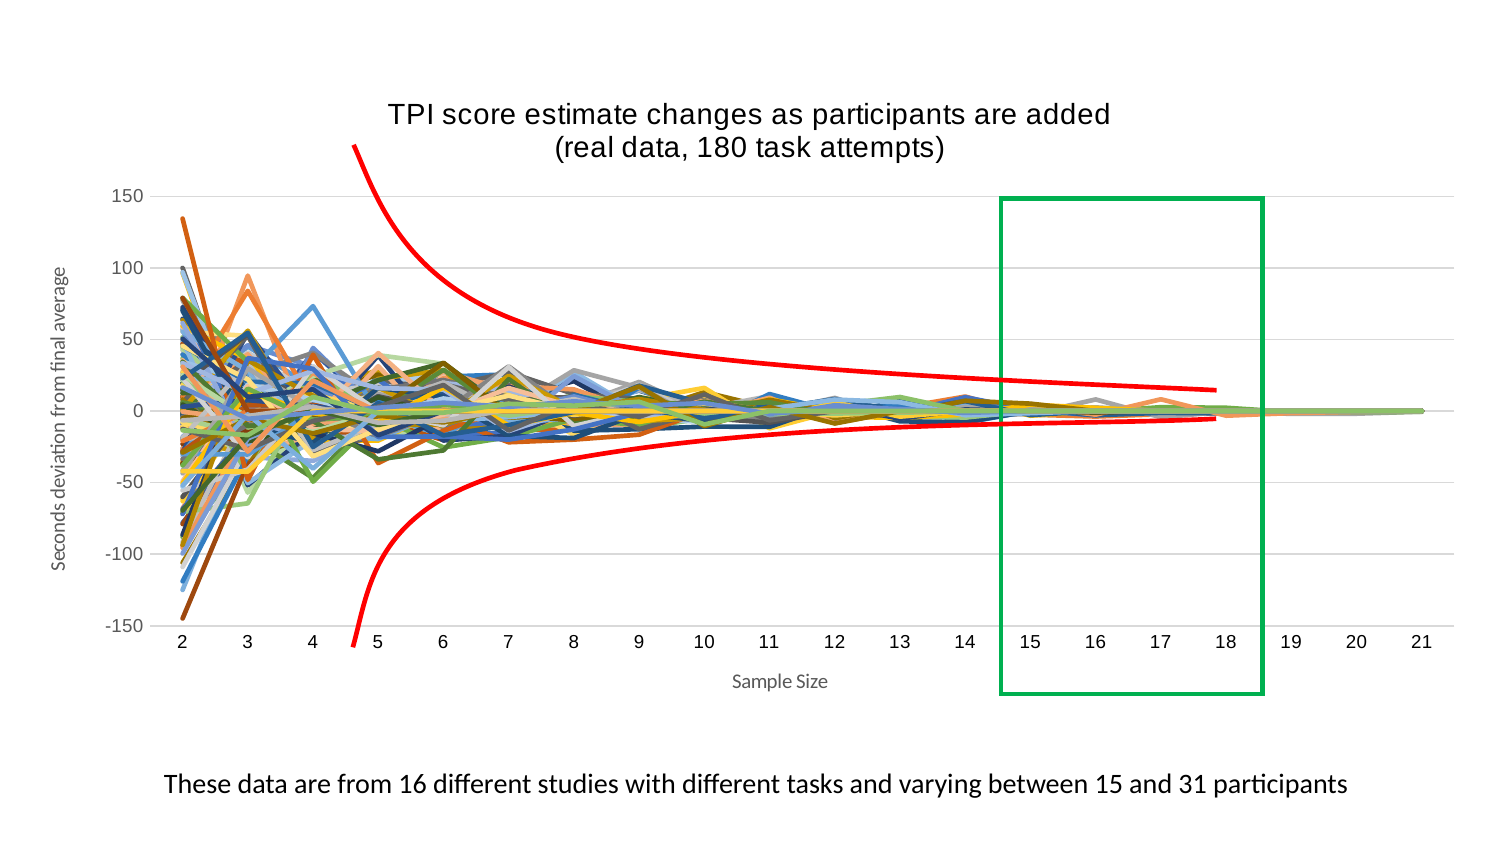

### Chart: TPI score estimate changes as participants are added (real data, 180 task attempts)

| Category | a1 | a2 | a3 | a4 | a5 | a6 | a7 | a8 | a9 | a10 | a11 | a12 | a13 | a14 | a15 | a16 | a17 | a18 | a19 | a20 | a21 | a22 | a23 | a24 | a25 | a26 | a27 | a28 | a29 | a30 | a31 | a32 | a33 | a34 | a35 | a36 | a37 | a38 | a39 | a40 | a41 | a42 | a43 | a44 | a45 | a46 | a47 | a48 | a49 | a50 | a51 | a52 | a53 | a54 | a55 | a56 | a57 | a58 | a59 | a60 | a61 | a62 | a63 | a64 | a65 | a66 | a67 | a68 | a69 | a70 | a71 | a72 | a73 | a74 | a75 | a76 | a77 | a78 | a79 | a80 | a81 | a82 | a83 | a84 | a85 | a86 | a87 | a88 | a89 | a90 | a91 | a92 | a93 | a94 | a95 | a96 | a97 | a98 | a99 | a100 | a101 | a102 | a103 | a104 | a105 | a106 | a107 | a108 | a109 | a110 | a111 | a112 | a113 | a114 | a115 | a116 | a117 | a118 | a119 | a120 | a121 | a122 | a123 | a124 | a125 | a126 | a127 | a128 | a129 | a130 | a131 | a132 | a133 | a134 | a135 | a136 | a137 | a138 | a139 | a140 | a141 | a142 | a143 | a144 | a145 | a146 | a147 | a148 | a149 | a150 | a151 | a152 | a153 | a154 | a155 | a156 | a157 | a158 | a159 | a160 | a161 | a162 | a163 | a164 | a165 | a166 | a167 | a168 | a169 | a170 | a171 | a172 | a173 | a174 | a175 | a176 | a177 | a178 | a179 | a180 |
|---|---|---|---|---|---|---|---|---|---|---|---|---|---|---|---|---|---|---|---|---|---|---|---|---|---|---|---|---|---|---|---|---|---|---|---|---|---|---|---|---|---|---|---|---|---|---|---|---|---|---|---|---|---|---|---|---|---|---|---|---|---|---|---|---|---|---|---|---|---|---|---|---|---|---|---|---|---|---|---|---|---|---|---|---|---|---|---|---|---|---|---|---|---|---|---|---|---|---|---|---|---|---|---|---|---|---|---|---|---|---|---|---|---|---|---|---|---|---|---|---|---|---|---|---|---|---|---|---|---|---|---|---|---|---|---|---|---|---|---|---|---|---|---|---|---|---|---|---|---|---|---|---|---|---|---|---|---|---|---|---|---|---|---|---|---|---|---|---|---|---|---|---|---|---|---|---|---|---|---|---|
| 2 | -34.5 | -41.5 | 2.5 | 96.5 | -78.0 | -2.5 | 10.5 | -79.0 | 100.0 | -3.5 | 22.0 | -37.0 | 4.5 | -11.0 | 42.5 | -1.0 | 9.0 | -27.5 | 2.5 | 14.5 | 79.0 | -36.0 | -71.0 | -37.0 | 97.0 | -29.5 | -9.0 | -11.5 | 8.5 | 10.0 | 19.5 | 9.5 | 12.5 | -5.5 | -3.0 | -1.5 | 31.0 | -68.0 | -4.5 | 5.5 | 3.5 | 51.5 | 14.5 | 15.0 | 47.0 | 4.0 | 19.5 | 4.5 | -27.5 | 0.5 | -59.5 | 28.5 | -31.5 | 44.0 | -6.0 | -11.0 | -26.0 | -61.5 | -3.5 | -88.0 | 15.0 | 10.0 | -5.5 | -106.0 | 64.5 | 1.5 | -125.0 | -27.0 | 39.5 | -63.0 | 57.0 | 37.0 | 39.5 | -94.0 | 27.0 | -19.0 | -9.0 | 71.0 | -7.5 | 49.5 | 5.0 | -11.0 | -18.0 | 44.5 | -2.5 | -23.0 | -60.0 | 23.5 | -19.5 | -1.0 | 49.0 | 8.0 | -91.5 | 27.0 | 16.0 | -70.5 | -19.5 | 47.0 | -4.0 | 63.5 | -28.5 | 15.0 | 58.5 | 59.0 | -109.0 | 55.5 | 8.0 | 24.0 | -29.5 | 10.0 | 77.5 | 59.5 | 71.0 | 79.0 | -1.0 | -145.0 | 6.0 | 8.0 | 72.5 | 12.5 | 55.5 | -95.5 | -20.0 | -71.0 | 5.0 | 33.0 | -119.0 | 134.5 | 25.0 | 0.5 | -68.5 | 6.0 | 34.5 | 35.5 | -55.5 | -8.0 | 61.5 | -5.5 | 70.0 | -36.5 | 19.5 | -5.0 | -86.5 | 4.5 | 22.5 | -0.5 | -19.0 | 18.5 | -99.5 | 21.5 | 45.5 | -28.0 | -33.5 | -93.5 | 3.0 | 34.5 | -53.0 | -49.0 | 23.0 | 45.5 | 33.5 | 25.0 | -30.0 | -21.0 | -43.5 | -50.5 | -72.0 | -38.0 | 23.0 | 79.0 | -12.5 | -29.0 | 50.5 | -69.5 | -52.0 | 31.0 | -6.5 | -42.0 | 16.5 | -13.5 |
| 3 | -9.833333333333329 | 3.5 | 45.16666666666666 | -29.83333333333333 | -25.333333333333343 | -0.5 | -6.5 | -9.333333333333343 | -28.333333333333343 | 0.8333333333333286 | 27.0 | -11.333333333333329 | -34.5 | -11.333333333333329 | -11.166666666666671 | -18.0 | 46.0 | 20.16666666666667 | -9.5 | 3.166666666666657 | 25.333333333333343 | -15.0 | -21.33333333333333 | 6.0 | -22.33333333333333 | -21.833333333333343 | 6.666666666666671 | -25.833333333333343 | -32.16666666666666 | 2.666666666666657 | 2.166666666666657 | 3.166666666666668 | -10.833333333333343 | -9.166666666666657 | -3.3333333333333357 | 18.5 | -9.333333333333329 | 8.666666666666657 | -16.5 | 31.5 | -0.8333333333333339 | 27.833333333333343 | -1.5 | 33.33333333333333 | -30.0 | -2.666666666666668 | 6.833333333333343 | 13.166666666666657 | -7.166666666666671 | 20.166666666666664 | -25.5 | 0.0 | -22.833333333333343 | -57.0 | 0.6666666666666661 | 36.33333333333334 | -9.0 | -23.16666666666667 | -5.5 | -33.33333333333333 | 15.666666666666671 | -17.0 | 37.16666666666667 | -31.33333333333333 | -51.83333333333334 | 6.166666666666668 | -11.333333333333343 | 94.66666666666666 | 0.0 | 0.0 | -48.33333333333334 | 7.0 | 4.5 | -22.666666666666657 | 25.333333333333343 | -30.33333333333333 | 0.0 | -17.666666666666657 | 18.16666666666667 | -30.833333333333343 | 41.0 | 17.0 | 18.33333333333333 | 2.5 | 3.8333333333333286 | 0.0 | 0.0 | -10.5 | -8.833333333333336 | 9.666666666666664 | -50.33333333333334 | 39.66666666666667 | 0.0 | -24.33333333333333 | 55.66666666666666 | -64.5 | -13.5 | 33.66666666666666 | 16.0 | -21.16666666666667 | 54.83333333333334 | -32.33333333333333 | 0.0 | 0.0 | -25.33333333333333 | 52.5 | 26.66666666666667 | -0.6666666666666643 | 26.16666666666667 | 84.0 | -12.166666666666657 | 36.16666666666666 | -19.66666666666667 | 34.33333333333334 | 21.0 | -36.0 | 52.66666666666666 | -33.66666666666667 | -4.5 | 15.5 | 28.166666666666657 | -12.833333333333314 | -13.0 | -14.666666666666671 | 1.6666666666666643 | -44.0 | -31.33333333333333 | -48.16666666666666 | -8.333333333333329 | 56.16666666666667 | -16.16666666666667 | -3.3333333333333357 | 20.5 | -20.16666666666667 | -40.83333333333334 | -20.0 | -25.16666666666667 | -16.833333333333336 | -10.333333333333343 | -13.166666666666664 | 53.83333333333334 | 7.666666666666664 | 31.833333333333343 | -21.16666666666667 | 22.16666666666667 | -6.166666666666664 | 33.33333333333333 | -11.166666666666664 | -19.16666666666667 | -11.5 | 20.5 | 4.0 | -9.833333333333336 | 35.5 | 7.666666666666686 | -10.5 | 18.666666666666657 | 17.333333333333343 | -32.33333333333333 | 22.166666666666657 | 12.166666666666671 | -4.333333333333343 | -30.333333333333343 | 0.0 | 29.833333333333343 | 13.5 | 37.0 | 15.666666666666657 | 54.66666666666666 | 0.0 | -26.83333333333333 | -5.333333333333343 | 9.833333333333329 | -17.833333333333343 | -2.333333333333343 | -28.333333333333343 | -3.5 | -42.33333333333334 | -5.5 | -16.83333333333333 |
| 4 | -10.916666666666671 | -3.25 | 16.333333333333343 | -20.41666666666667 | 3.583333333333343 | 4.5 | -5.25 | 1.3333333333333428 | -24.416666666666657 | -7.083333333333329 | -10.75 | 8.833333333333329 | -18.25 | -1.9166666666666714 | 4.166666666666671 | -2.25 | 31.0 | 1.8333333333333286 | -11.75 | 24.333333333333343 | -18.833333333333343 | 14.25 | 41.33333333333333 | 3.0 | 20.58333333333333 | -4.166666666666657 | 18.08333333333333 | 18.583333333333343 | -34.83333333333334 | -15.666666666666657 | -6.916666666666657 | -4.416666666666668 | 13.083333333333343 | 9.916666666666657 | 3.8333333333333357 | -7.0 | 8.583333333333329 | 0.0 | -12.25 | -13.25 | 3.583333333333334 | -30.833333333333343 | -0.75 | -13.333333333333329 | 20.0 | -3.833333333333332 | -9.333333333333343 | 2.833333333333343 | -1.5833333333333286 | -6.166666666666664 | 1.75 | 0.0 | -2.916666666666657 | -1.25 | -1.166666666666666 | 2.416666666666657 | 0.0 | 21.66666666666667 | 24.5 | 18.58333333333333 | -13.166666666666671 | 19.75 | 2.5833333333333286 | -17.91666666666667 | -13.166666666666657 | 6.583333333333332 | -19.916666666666657 | -21.916666666666657 | 0.0 | 0.0 | 44.08333333333334 | -4.25 | -0.75 | 21.916666666666657 | 40.66666666666666 | -10.166666666666671 | 0.0 | -46.83333333333334 | -7.916666666666671 | -16.416666666666657 | 11.25 | 0.0 | 10.416666666666671 | -12.0 | -11.333333333333329 | 0.0 | 0.0 | -5.0 | 1.3333333333333357 | 0.8333333333333357 | -20.166666666666657 | -15.166666666666671 | 0.0 | -7.166666666666671 | -22.166666666666657 | 20.75 | -7.75 | -23.416666666666657 | -2.25 | 28.16666666666667 | -5.333333333333343 | 22.83333333333333 | 0.0 | 0.0 | -4.916666666666671 | -19.25 | -1.1666666666666714 | 24.416666666666664 | 73.33333333333333 | 4.75 | -6.333333333333343 | -20.416666666666657 | -3.5833333333333286 | -49.33333333333334 | 0.25 | -5.25 | -28.166666666666657 | -0.0833333333333286 | -15.75 | 1.0 | -16.916666666666657 | 26.833333333333314 | 6.0 | -9.083333333333329 | 17.833333333333336 | 30.75 | 4.833333333333329 | 39.41666666666666 | 3.3333333333333286 | -20.41666666666667 | -14.833333333333329 | 1.5833333333333357 | -2.75 | -5.833333333333329 | 9.583333333333343 | 11.75 | 0.0 | 0.0 | -22.166666666666657 | -6.083333333333336 | -15.583333333333343 | -2.9166666666666643 | -15.583333333333343 | -12.583333333333329 | -6.416666666666671 | -9.083333333333336 | -27.33333333333333 | 12.916666666666664 | 0.0 | -1.25 | 19.25 | 4.25 | -5.916666666666664 | 10.75 | 3.3333333333333144 | -7.0 | 7.833333333333343 | -12.583333333333343 | 31.33333333333333 | -31.666666666666657 | 28.08333333333333 | -14.666666666666657 | 0.0 | 0.0 | 1.6666666666666572 | -1.5 | 29.5 | -6.166666666666657 | -25.166666666666657 | 0.0 | -6.916666666666671 | -15.666666666666657 | 15.166666666666671 | 1.0833333333333428 | -40.16666666666666 | 21.333333333333343 | 3.0 | 0.0 | -1.25 | 9.833333333333329 |
| 5 | -5.549999999999997 | 6.650000000000006 | 0.0 | -4.25 | -16.05000000000001 | 1.1000000000000014 | 0.04999999999999716 | -12.400000000000006 | 2.1500000000000057 | 14.349999999999994 | -14.450000000000003 | -4.299999999999997 | -2.3499999999999943 | 11.450000000000003 | -11.700000000000003 | -6.75 | 0.0 | 7.099999999999994 | 23.349999999999994 | -0.5999999999999943 | -3.6999999999999886 | 28.549999999999997 | 0.0 | -11.199999999999989 | 0.75 | 4.699999999999989 | 19.650000000000006 | -5.050000000000011 | -12.300000000000011 | 19.0 | -18.150000000000006 | -2.4499999999999993 | -0.5500000000000114 | 25.55000000000001 | -3.5 | -3.6000000000000014 | -10.849999999999994 | 0.0 | -10.75 | -14.150000000000006 | 0.5500000000000007 | -2.5 | -4.450000000000003 | 0.0 | 14.200000000000003 | -1.5 | 8.599999999999994 | -15.5 | 18.849999999999994 | -5.299999999999997 | 4.849999999999994 | 0.0 | 20.850000000000023 | -18.75 | -0.9000000000000004 | -13.349999999999994 | 4.200000000000003 | 0.5999999999999943 | 15.300000000000011 | -3.25 | 11.5 | 1.4499999999999886 | 20.549999999999997 | 6.049999999999997 | 38.900000000000006 | 3.549999999999997 | -15.349999999999994 | -3.3499999999999943 | 0.0 | 0.0 | 0.0 | 1.4500000000000028 | 0.0 | -3.25 | 8.800000000000011 | 22.5 | 0.0 | 0.0 | -7.150000000000006 | 31.349999999999994 | 18.950000000000003 | 0.0 | 5.450000000000003 | -3.0 | 5.799999999999997 | 0.0 | 0.0 | 1.0 | -6.0 | 1.8999999999999986 | 0.0 | 6.299999999999997 | 0.0 | 12.299999999999997 | -8.099999999999994 | 0.0 | 3.75 | -6.449999999999989 | 15.049999999999997 | 2.0999999999999943 | -5.400000000000006 | 0.0 | 0.0 | 0.0 | 13.25 | -4.550000000000011 | 3.700000000000003 | 39.05 | -2.1999999999999886 | 2.25 | 12.0 | -20.650000000000006 | 21.849999999999994 | -4.199999999999989 | 3.549999999999997 | 0.0 | -17.099999999999994 | -10.049999999999997 | 10.349999999999994 | 21.599999999999994 | -19.549999999999997 | 0.0 | 4.0 | 1.75 | -9.099999999999994 | -6.75 | 7.900000000000006 | -36.349999999999994 | -17.799999999999997 | 16.349999999999994 | 1.7000000000000028 | -0.04999999999999716 | 0.0 | 40.5 | 0.0 | 0.0 | 0.0 | 0.0 | 16.30000000000001 | -2.8500000000000014 | 10.25 | 0.6499999999999986 | -28.150000000000006 | 9.650000000000006 | -1.6499999999999986 | -3.450000000000003 | -9.400000000000006 | -5.450000000000003 | 0.0 | -2.950000000000003 | 0.0 | 0.0 | -3.75 | -9.75 | 0.0 | -33.80000000000001 | -3.0999999999999943 | -13.950000000000003 | -0.19999999999998863 | -12.800000000000011 | 16.05000000000001 | 0.0 | 0.0 | 0.0 | 0.0 | -8.099999999999994 | -18.099999999999994 | -2.9000000000000057 | 5.5 | 0.0 | 3.049999999999997 | -3.1999999999999886 | -16.900000000000006 | -9.75 | 0.0 | -0.5999999999999943 | -8.200000000000003 | 0.0 | 2.25 | -1.5 |
| 6 | 9.133333333333326 | 7.433333333333323 | 0.0 | -5.166666666666671 | -4.033333333333331 | -0.26666666666666927 | -1.7999999999999972 | -6.433333333333323 | 2.5999999999999943 | -6.599999999999994 | -5.966666666666669 | -0.03333333333333144 | -4.066666666666677 | 0.13333333333332575 | -5.466666666666669 | 13.833333333333343 | 0.0 | 23.400000000000006 | 24.066666666666677 | 14.266666666666652 | -10.466666666666683 | -1.9666666666666686 | 0.0 | -17.466666666666683 | -3.833333333333343 | 11.133333333333354 | -9.233333333333334 | -19.03333333333333 | -1.1999999999999886 | -1.1666666666666572 | 15.233333333333348 | 0.1999999999999993 | -12.699999999999989 | -4.633333333333354 | -1.5 | -2.2333333333333343 | -4.900000000000006 | 0.0 | 0.0 | -0.9333333333333229 | -0.6333333333333346 | -3.166666666666657 | 9.866666666666674 | 0.6666666666666714 | -8.533333333333331 | -0.33333333333333215 | 8.566666666666663 | 0.0 | 26.066666666666677 | 24.133333333333326 | -5.433333333333323 | 0.0 | 0.0 | -10.333333333333329 | 0.9000000000000004 | 6.7666666666666515 | 0.29999999999999716 | -12.933333333333323 | -17.966666666666683 | 2.8333333333333286 | 5.5 | 16.133333333333354 | 16.53333333333333 | -8.966666666666669 | -18.066666666666663 | 13.033333333333339 | 2.2666666666666515 | 22.933333333333337 | 0.0 | 0.0 | 0.0 | -10.033333333333331 | 0.0 | -4.333333333333343 | -11.633333333333354 | 28.666666666666657 | 0.0 | 0.0 | 11.400000000000006 | -16.933333333333337 | 8.966666666666654 | 0.0 | -8.866666666666674 | -7.166666666666664 | -1.7999999999999972 | 0.0 | 0.0 | -0.3333333333333357 | -4.333333333333336 | -3.2333333333333343 | 0.0 | 27.53333333333333 | 0.0 | 3.8666666666666742 | 14.099999999999994 | 0.0 | 17.66666666666667 | -20.30000000000001 | 21.700000000000003 | -10.599999999999994 | 12.566666666666663 | 0.0 | 0.0 | 0.0 | 4.0 | -3.6999999999999886 | 19.633333333333326 | 33.033333333333346 | -17.133333333333354 | 3.833333333333343 | 0.0 | 0.7333333333333343 | -9.933333333333323 | -25.46666666666667 | 14.533333333333331 | 0.0 | 18.76666666666665 | -3.700000000000003 | -20.599999999999994 | 33.56666666666668 | 0.13333333333332575 | 0.0 | 20.0 | 5.166666666666671 | -6.400000000000006 | -6.166666666666657 | -5.2333333333333485 | -13.733333333333348 | -0.5333333333333314 | -4.099999999999994 | 0.0 | 28.799999999999997 | 0.0 | 0.0 | 0.0 | 0.0 | 0.0 | 0.0 | 9.866666666666646 | -3.2333333333333343 | 0.5 | 33.76666666666667 | -4.099999999999994 | -3.7333333333333343 | -6.766666666666666 | -4.9666666666666615 | -2.433333333333323 | 0.7000000000000028 | 0.0 | 4.5333333333333385 | 0.0 | 0.0 | -0.8333333333333321 | -9.5 | 0.0 | -27.53333333333333 | 8.766666666666652 | -2.299999999999997 | -9.966666666666669 | 0.13333333333335418 | 15.033333333333331 | 0.0 | 0.0 | 0.0 | 0.0 | 16.599999999999994 | -17.73333333333335 | 4.400000000000006 | -17.0 | 0.0 | 18.200000000000003 | -7.966666666666669 | 0.0 | 0.0 | 0.0 | 0.0 | -6.799999999999997 | 0.0 | 5.833333333333336 | -1.1666666666666572 |
| 7 | -3.4761904761904674 | -3.8333333333333286 | 0.0 | -9.26190476190476 | -11.166666666666657 | -1.6190476190476168 | -0.8571428571428541 | 11.833333333333329 | 6.428571428571416 | 4.285714285714292 | 18.023809523809533 | 5.833333333333329 | 2.6666666666666714 | 0.3809523809523796 | 3.6666666666666714 | -6.404761904761926 | 0.0 | 0.7142857142857224 | 25.619047619047606 | -13.23809523809524 | -2.761904761904759 | 0.0 | 0.0 | 7.38095238095238 | -12.880952380952365 | -4.761904761904759 | 9.547619047619037 | 8.11904761904762 | 0.0 | -14.976190476190482 | 18.309523809523796 | -0.42857142857142705 | 5.214285714285722 | -12.73809523809524 | 7.928571428571431 | -1.595238095238095 | -3.214285714285708 | 0.0 | 0.0 | -7.80952380952381 | -0.5952380952380949 | -3.833333333333343 | 8.476190476190467 | 23.61904761904762 | -2.238095238095241 | 1.3333333333333321 | 0.0 | 0.0 | -4.38095238095238 | -4.904761904761898 | 0.0 | 0.0 | 0.0 | 16.904761904761912 | -0.07142857142857117 | 0.0 | 0.5 | -1.5238095238095326 | -14.547619047619037 | -3.9761904761904674 | -3.214285714285708 | -6.047619047619065 | 27.095238095238088 | -0.404761904761898 | 0.6666666666666572 | -3.9761904761904816 | 0.0 | 17.52380952380952 | 0.0 | 0.0 | 0.0 | -3.738095238095241 | 0.0 | -21.809523809523796 | 0.0 | -11.38095238095238 | 0.0 | 0.0 | 2.714285714285708 | 0.0 | 0.0 | 0.0 | 7.952380952380963 | 10.166666666666664 | -7.285714285714292 | 0.0 | 0.0 | -0.0952380952380949 | 17.19047619047619 | -1.3095238095238102 | 0.0 | 14.23809523809524 | 0.0 | 13.61904761904762 | -13.5 | 0.0 | -12.523809523809533 | 0.0 | 9.785714285714292 | -10.57142857142857 | -11.73809523809524 | 0.0 | 0.0 | 0.0 | -2.857142857142861 | -4.5 | 14.452380952380963 | -0.690476190476204 | 10.190476190476204 | -9.547619047619051 | 0.0 | -7.476190476190467 | -7.80952380952381 | -18.190476190476204 | 3.095238095238102 | 0.0 | 7.404761904761926 | -6.071428571428569 | -17.285714285714278 | 0.0 | -8.047619047619037 | 0.0 | -3.142857142857139 | 3.69047619047619 | 0.4285714285714306 | 0.0 | 0.0 | 2.190476190476204 | 31.19047619047619 | 24.64285714285714 | 0.0 | -2.7142857142857153 | 0.0 | 0.0 | 0.0 | 0.0 | 0.0 | 0.0 | -17.38095238095238 | 1.6904761904761898 | -0.6428571428571388 | -2.452380952380963 | -0.2142857142857224 | -3.952380952380963 | -4.261904761904766 | 0.5952380952380949 | 0.1190476190476204 | 4.928571428571431 | 0.0 | -3.19047619047619 | 0.0 | 0.0 | 0.0 | 3.642857142857139 | 0.0 | 22.333333333333343 | 2.547619047619065 | 16.07142857142857 | 30.73809523809524 | 10.809523809523796 | -13.976190476190482 | 0.0 | 0.0 | 0.0 | 0.0 | -10.142857142857139 | -19.952380952380935 | 0.0 | -9.857142857142861 | 0.0 | -13.57142857142857 | 1.5952380952380736 | 0.0 | 0.0 | 0.0 | 0.0 | 1.0 | 0.0 | 2.8809523809523796 | 5.023809523809518 |
| 8 | -1.3571428571428612 | 3.375 | 0.0 | 9.42857142857143 | 4.75 | -0.3392857142857153 | 23.107142857142854 | 8.75 | 3.3214285714285836 | -7.160714285714292 | 4.892857142857139 | 0.75 | -2.125 | 2.285714285714292 | 9.875 | -0.3035714285714164 | 0.0 | 7.160714285714278 | -11.410714285714278 | -13.053571428571416 | -3.6964285714285694 | 0.0 | 0.0 | -9.339285714285708 | 0.0 | 1.4285714285714164 | 1.1607142857142918 | -16.660714285714278 | 0.0 | 13.142857142857139 | -13.767857142857139 | -1.196428571428573 | 0.0 | -3.6785714285714164 | 20.94642857142857 | -0.9464285714285694 | 27.089285714285708 | 0.0 | 0.0 | 7.767857142857139 | 1.3035714285714288 | -7.875 | -1.2678571428571388 | 3.089285714285708 | -6.553571428571431 | 6.25 | 0.0 | 0.0 | -0.9107142857142918 | -3.3035714285714306 | 0.0 | 0.0 | 0.0 | -7.071428571428584 | -0.8035714285714288 | 0.0 | 28.5 | -9.267857142857139 | 11.089285714285708 | -3.732142857142861 | -1.0357142857142918 | 3.4642857142857224 | 11.946428571428584 | 4.446428571428569 | -4.625 | -1.857142857142854 | 0.0 | 15.142857142857139 | 0.0 | 0.0 | 0.0 | 10.32142857142857 | 0.0 | -19.98214285714286 | 0.0 | -1.2857142857142776 | 0.0 | 0.0 | -5.339285714285708 | 0.0 | 0.0 | 0.0 | -9.660714285714292 | -5.0 | 8.285714285714292 | 0.0 | 0.0 | -3.5714285714285694 | 0.0 | 0.0 | 0.0 | -9.94642857142857 | 0.0 | -6.910714285714292 | 24.375 | 0.0 | 11.357142857142861 | 0.0 | 8.589285714285708 | 0.0 | 0.0 | 0.0 | 0.0 | 0.0 | 0.0 | 0.0 | 1.8392857142857082 | -3.267857142857139 | 0.0 | -6.785714285714292 | 0.0 | -6.607142857142861 | -4.607142857142861 | -5.392857142857139 | -4.928571428571431 | 0.0 | 9.928571428571416 | -5.428571428571431 | 1.0357142857142776 | 0.0 | -5.160714285714292 | 0.0 | 0.0 | -1.4821428571428612 | 10.19642857142857 | 0.0 | 0.0 | -2.357142857142861 | -1.4821428571428612 | 1.7321428571428612 | 0.0 | 2.4642857142857153 | 0.0 | 0.0 | 0.0 | 0.0 | 0.0 | 0.0 | -18.910714285714278 | 0.2678571428571459 | -4.232142857142861 | -6.714285714285708 | 0.0 | 0.0 | -0.3214285714285694 | 0.0714285714285694 | 8.339285714285708 | -2.6785714285714306 | 0.0 | 2.982142857142854 | 0.0 | 0.0 | 0.0 | 1.3571428571428612 | 0.0 | -9.0 | 0.0 | 2.8035714285714306 | -10.446428571428584 | 0.0 | 0.7678571428571388 | 0.0 | 0.0 | 0.0 | 0.0 | -1.2321428571428612 | -12.839285714285722 | 0.0 | -0.6428571428571388 | 0.0 | 5.821428571428569 | -0.1785714285714164 | 0.0 | 0.0 | 0.0 | 0.0 | 0.0 | 0.0 | 6.785714285714285 | 3.767857142857139 |
| 9 | -2.3888888888888857 | 20.40277777777777 | 0.0 | 1.1111111111111143 | -3.083333333333343 | 1.8472222222222214 | -0.027777777777771462 | -8.75 | -4.861111111111114 | -2.125 | 14.361111111111114 | -4.75 | 14.680555555555557 | -7.333333333333329 | 14.902777777777771 | 8.097222222222229 | 0.0 | -11.763888888888886 | 16.458333333333343 | 0.0 | -8.208333333333329 | 0.0 | 0.0 | 0.0 | 0.0 | 1.1111111111111143 | 18.34722222222223 | 2.041666666666657 | 0.0 | -9.777777777777771 | -12.708333333333343 | 5.291666666666668 | 0.0 | 0.0 | -4.930555555555557 | -1.625 | 0.0 | 0.0 | 0.0 | -3.2916666666666714 | -0.43055555555555536 | 1.0972222222222285 | 0.7916666666666714 | -5.819444444444443 | 1.4583333333333286 | -1.8055555555555571 | 0.0 | 0.0 | -5.930555555555557 | -2.0138888888888857 | 0.0 | 0.0 | 0.0 | 1.2777777777777715 | 0.15277777777777857 | 0.0 | 16.388888888888886 | -3.2083333333333286 | -2.1527777777777715 | -6.3472222222222285 | 17.75 | -2.6388888888888857 | 8.513888888888886 | -0.43055555555555713 | -1.4861111111111143 | 9.777777777777779 | 0.0 | 0.0 | 0.0 | 0.0 | 0.0 | 6.25 | 0.0 | -16.541666666666657 | 0.0 | 0.0 | 0.0 | 0.0 | -6.375 | 0.0 | 0.0 | 0.0 | -3.9583333333333286 | -1.6666666666666643 | -3.555555555555557 | 0.0 | 0.0 | 2.6666666666666643 | 0.0 | 0.0 | 0.0 | -9.402777777777771 | 0.0 | 0.0 | 0.0 | 0.0 | 0.0 | 0.0 | 0.0 | 0.0 | 0.0 | 0.0 | 0.0 | 0.0 | 0.0 | 0.0 | 0.0 | -8.208333333333343 | 0.0 | 0.0 | 0.0 | 0.19444444444444287 | -4.027777777777779 | -9.972222222222229 | 1.8333333333333286 | 0.0 | -12.722222222222229 | -6.0 | 0.0 | 0.0 | -4.3472222222222285 | 0.0 | 0.0 | 4.8472222222222285 | -1.0694444444444429 | 0.0 | 0.0 | 0.0 | -2.5972222222222285 | -6.986111111111114 | 0.0 | 6.25 | 0.0 | 0.0 | 0.0 | 0.0 | 0.0 | 0.0 | -1.7083333333333428 | -0.5694444444444429 | -1.625 | 0.3333333333333286 | 0.0 | 0.0 | -3.1388888888888857 | 0.27777777777777857 | -3.5138888888888857 | 1.6944444444444429 | 0.0 | 5.319444444444443 | 0.0 | 0.0 | 0.0 | 8.388888888888886 | 0.0 | -3.1111111111111143 | 0.0 | 0.0 | 0.0 | 0.0 | -2.7361111111111143 | 0.0 | 0.0 | 0.0 | 0.0 | -7.625 | -1.2083333333333428 | 0.0 | 1.5 | 0.0 | -4.0277777777777715 | 17.194444444444457 | 0.0 | 0.0 | 0.0 | 0.0 | 0.0 | 0.0 | 3.6111111111111143 | 6.486111111111114 |
| 10 | 0.98888888888888 | -0.8777777777777658 | 0.0 | -2.6111111111111143 | -7.466666666666654 | -0.5222222222222221 | -5.422222222222231 | 1.2000000000000028 | 0.0 | 13.299999999999997 | 0.1888888888888829 | -6.900000000000006 | -0.055555555555557135 | -2.3666666666666742 | 1.7222222222222285 | 16.177777777777777 | 0.0 | -5.111111111111114 | -10.133333333333354 | 0.0 | 0.0 | 0.0 | 0.0 | 0.0 | 0.0 | -6.211111111111109 | -5.52222222222224 | 0.0 | 0.0 | 0.0 | -10.866666666666646 | -0.8666666666666671 | 0.0 | 0.0 | -4.544444444444437 | 0.7000000000000028 | 0.0 | 0.0 | 0.0 | 9.366666666666674 | -0.24444444444444535 | -1.0222222222222257 | -3.1666666666666714 | 0.0 | 7.566666666666677 | -0.6444444444444422 | 0.0 | 0.0 | -7.444444444444443 | -0.2111111111111157 | 0.0 | 0.0 | 0.0 | 0.0 | 0.6222222222222218 | 0.0 | -6.788888888888891 | -5.066666666666677 | 6.7777777777777715 | 2.322222222222223 | 5.0 | 3.98888888888888 | -5.98888888888888 | -5.944444444444443 | 4.411111111111126 | 0.0 | 0.0 | 0.0 | 0.0 | 0.0 | 0.0 | 0.7000000000000028 | 0.0 | 0.0 | 0.0 | 0.0 | 0.0 | 0.0 | -0.4000000000000057 | 0.0 | 0.0 | 0.0 | -6.566666666666677 | 0.0 | 0.0 | 0.0 | 0.0 | 0.0 | 0.0 | 0.0 | 0.0 | -2.4222222222222314 | 0.0 | 0.0 | 0.0 | 0.0 | 0.0 | 0.0 | 0.0 | 0.0 | 0.0 | 0.0 | 0.0 | 0.0 | 0.0 | 0.0 | 0.0 | 0.0 | 0.0 | 0.0 | 0.0 | -3.24444444444444 | -3.5222222222222186 | -1.5777777777777686 | -3.933333333333323 | 0.0 | 0.0 | -2.299999999999997 | 0.0 | 0.0 | 0.0 | 0.0 | 0.0 | -4.2222222222222285 | -2.6555555555555515 | 0.0 | 0.0 | 0.0 | 0.12222222222223422 | -4.788888888888891 | 0.0 | 4.700000000000003 | 0.0 | 0.0 | 0.0 | 0.0 | 0.0 | 0.0 | -6.966666666666669 | -1.4555555555555557 | -4.799999999999997 | 0.0 | 0.0 | 0.0 | -1.6111111111111143 | 7.022222222222219 | -3.4111111111111114 | 5.1555555555555515 | 0.0 | -2.6444444444444457 | 0.0 | 0.0 | 0.0 | 0.7111111111111086 | 0.0 | 6.611111111111114 | 0.0 | 0.0 | 0.0 | 0.0 | 0.0 | 0.0 | 0.0 | 0.0 | 0.0 | 0.0 | 0.0 | 0.0 | -5.0 | 0.0 | 11.577777777777769 | -10.544444444444451 | 0.0 | 0.0 | 0.0 | 0.0 | 0.0 | 0.0 | 5.588888888888889 | -9.311111111111103 |
| 11 | -2.0999999999999943 | 6.372727272727275 | 0.0 | 2.5 | 5.163636363636371 | -1.0636363636363626 | 0.38181818181818983 | 0.0 | 0.0 | 2.154545454545456 | -1.2090909090909037 | -3.645454545454541 | -0.13636363636364024 | 1.5181818181818159 | 10.5 | -12.127272727272725 | 0.0 | -1.0909090909090935 | 11.890909090909105 | 0.0 | 0.0 | 0.0 | 0.0 | 0.0 | 0.0 | 0.0 | 0.0 | 0.0 | 0.0 | 0.0 | -11.072727272727292 | -0.9818181818181841 | 0.0 | 0.0 | 0.0 | -1.0636363636363697 | 0.0 | 0.0 | 0.0 | -0.9727272727272691 | -0.5636363636363626 | -6.290909090909096 | -2.7727272727272663 | 0.0 | -4.081818181818193 | -1.254545454545454 | 0.0 | 0.0 | 0.0 | -3.354545454545452 | 0.0 | 0.0 | 0.0 | 0.0 | -0.12727272727272698 | 0.0 | -1.0999999999999943 | 2.9454545454545524 | 0.0 | -2.9181818181818073 | 3.0 | 0.0 | 0.0 | 1.9545454545454533 | -8.845454545454544 | 0.0 | 0.0 | 0.0 | 0.0 | 0.0 | 0.0 | -2.0636363636363626 | 0.0 | 0.0 | 0.0 | 0.0 | 0.0 | 0.0 | -1.4181818181818073 | 0.0 | 0.0 | 0.0 | 0.0 | 0.0 | 0.0 | 0.0 | 0.0 | 0.0 | 0.0 | 0.0 | 0.0 | 9.290909090909096 | 0.0 | 0.0 | 0.0 | 0.0 | 0.0 | 0.0 | 0.0 | 0.0 | 0.0 | 0.0 | 0.0 | 0.0 | 0.0 | 0.0 | 0.0 | 0.0 | 0.0 | 0.0 | 0.0 | 8.163636363636357 | -4.4272727272727295 | -6.290909090909096 | 1.2363636363636346 | 0.0 | 0.0 | 7.845454545454544 | 0.0 | 0.0 | 0.0 | 0.0 | 0.0 | -7.272727272727266 | -3.354545454545459 | 0.0 | 0.0 | 0.0 | -6.081818181818193 | 0.0 | 0.0 | 6.11818181818181 | 0.0 | 0.0 | 0.0 | 0.0 | 0.0 | 0.0 | 0.0 | -1.3727272727272748 | -8.10909090909091 | 0.0 | 0.0 | 0.0 | 1.5909090909090935 | -0.2545454545454504 | 0.0 | -0.05454545454544757 | 0.0 | -2.163636363636364 | 0.0 | 0.0 | 0.0 | 0.0 | 0.0 | 0.0 | 0.0 | 0.0 | 0.0 | 0.0 | 0.0 | 0.0 | 0.0 | 0.0 | 0.0 | 0.0 | 0.0 | 0.0 | 0.0 | 0.0 | -6.527272727272731 | 2.7363636363636203 | 0.0 | 0.0 | 0.0 | 0.0 | 0.0 | 0.0 | -1.8818181818181827 | 0.0 |
| 12 | -1.75 | 1.3939393939393767 | 0.0 | -1.9166666666666714 | 3.886363636363626 | -0.7196969696969688 | -3.5984848484848584 | 0.0 | 0.0 | 0.0 | -6.174242424242422 | 0.0 | -2.280303030303031 | -0.4015151515151416 | 0.0 | 0.0 | 0.0 | 5.8409090909090935 | -0.5075757575757507 | 0.0 | 0.0 | 0.0 | 0.0 | 0.0 | 0.0 | 0.0 | 0.0 | 0.0 | 0.0 | 0.0 | 4.7727272727272805 | -0.23484848484848442 | 0.0 | 0.0 | 0.0 | 0.7803030303030312 | 0.0 | 0.0 | 0.0 | -2.8106060606060623 | 0.3636363636363633 | 4.3409090909090935 | 0.0 | 0.0 | 0.0 | 2.2045454545454533 | 0.0 | 0.0 | 0.0 | 0.0 | 0.0 | 0.0 | 0.0 | 0.0 | 1.3106060606060606 | 0.0 | 9.166666666666671 | -4.045454545454547 | 0.0 | 1.818181818181813 | -7.583333333333329 | 0.0 | 0.0 | -5.037878787878782 | 3.7954545454545325 | 0.0 | 0.0 | 0.0 | 0.0 | 0.0 | 0.0 | 4.280303030303031 | 0.0 | 0.0 | 0.0 | 0.0 | 0.0 | 0.0 | 0.6515151515151416 | 0.0 | 0.0 | 0.0 | 0.0 | 0.0 | 0.0 | 0.0 | 0.0 | 0.0 | 0.0 | 0.0 | 0.0 | -8.507575757575765 | 0.0 | 0.0 | 0.0 | 0.0 | 0.0 | 0.0 | 0.0 | 0.0 | 0.0 | 0.0 | 0.0 | 0.0 | 0.0 | 0.0 | 0.0 | 0.0 | 0.0 | 0.0 | 0.0 | 0.0 | -0.8560606060606091 | 0.0 | 8.36363636363636 | 0.0 | 0.0 | -0.7954545454545467 | 0.0 | 0.0 | 0.0 | 0.0 | 0.0 | 6.106060606060595 | 4.037878787878782 | 0.0 | 0.0 | 0.0 | 0.0 | 0.0 | 0.0 | -2.818181818181813 | 0.0 | 0.0 | 0.0 | 0.0 | 0.0 | 0.0 | 0.0 | -0.3939393939393909 | 0.0 | 0.0 | 0.0 | 0.0 | 7.992424242424242 | -0.7954545454545467 | 0.0 | -3.0454545454545467 | 0.0 | -1.7196969696969688 | 0.0 | 0.0 | 0.0 | 0.0 | 0.0 | 0.0 | 0.0 | 0.0 | 0.0 | 0.0 | 0.0 | 0.0 | 0.0 | 0.0 | 0.0 | 0.0 | 0.0 | 0.0 | 0.0 | 0.0 | 0.0 | -8.719696969696969 | 0.0 | 0.0 | 0.0 | 0.0 | 0.0 | 0.0 | 1.5984848484848442 | 0.0 |
| 13 | 2.288461538461533 | -3.589743589743591 | 0.0 | -0.4679487179487154 | -1.4807692307692264 | 0.6217948717948723 | 7.493589743589752 | 0.0 | 0.0 | 0.0 | -1.1474358974358978 | 0.0 | -1.314102564102555 | 3.275641025641022 | 0.0 | 0.0 | 0.0 | -5.519230769230774 | 4.108974358974336 | 0.0 | 0.0 | 0.0 | 0.0 | 0.0 | 0.0 | 0.0 | 0.0 | 0.0 | 0.0 | 0.0 | -7.192307692307679 | 0.8012820512820511 | 0.0 | 0.0 | 0.0 | 1.0448717948717956 | 0.0 | 0.0 | 0.0 | -4.455128205128204 | -0.07692307692307665 | -3.711538461538467 | 0.0 | 0.0 | 0.0 | 0.8653846153846168 | 0.0 | 0.0 | 0.0 | 0.0 | 0.0 | 0.0 | 0.0 | 0.0 | 0.18589743589743613 | 0.0 | -5.243589743589752 | -4.730769230769226 | 0.0 | 0.0 | -0.6474358974358978 | 0.0 | 0.0 | -2.0320512820512846 | -5.40384615384616 | 0.0 | 0.0 | 0.0 | 0.0 | 0.0 | 0.0 | 9.775641025641022 | 0.0 | 0.0 | 0.0 | 0.0 | 0.0 | 0.0 | 0.0 | 0.0 | 0.0 | 0.0 | 0.0 | 0.0 | 0.0 | 0.0 | 0.0 | 0.0 | 0.0 | 0.0 | 0.0 | 0.0 | 0.0 | 0.0 | 0.0 | 0.0 | 0.0 | 0.0 | 0.0 | 0.0 | 0.0 | 0.0 | 0.0 | 0.0 | 0.0 | 0.0 | 0.0 | 0.0 | 0.0 | 0.0 | 0.0 | 0.0 | 1.4294871794871824 | 0.0 | 0.0 | 0.0 | 0.0 | 0.0 | 0.0 | 0.0 | 0.0 | 0.0 | 0.0 | -3.910256410256409 | 1.185897435897445 | 0.0 | 0.0 | 0.0 | 0.0 | 0.0 | 0.0 | 0.0 | 0.0 | 0.0 | 0.0 | 0.0 | 0.0 | 0.0 | 0.0 | 0.0 | 0.0 | 0.0 | 0.0 | 0.0 | 6.147435897435898 | 0.0 | 0.0 | 0.0 | 0.0 | -1.224358974358971 | 0.0 | 0.0 | 0.0 | 0.0 | 0.0 | 0.0 | 0.0 | 0.0 | 0.0 | 0.0 | 0.0 | 0.0 | 0.0 | 0.0 | 0.0 | 0.0 | 0.0 | 0.0 | 0.0 | 0.0 | 0.0 | 0.0 | 0.0 | 0.0 | 0.0 | 0.0 | 0.0 | 0.0 | 1.275641025641029 | 0.0 |
| 14 | 10.104395604395606 | -2.934065934065927 | 0.0 | 8.027472527472526 | 9.659340659340643 | -0.6813186813186825 | -0.1483516483516496 | 0.0 | 0.0 | 0.0 | -4.054945054945065 | 0.0 | 3.873626373626365 | -3.120879120879124 | 0.0 | 0.0 | 0.0 | 0.0 | -8.120879120879096 | 0.0 | 0.0 | 0.0 | 0.0 | 0.0 | 0.0 | 0.0 | 0.0 | 0.0 | 0.0 | 0.0 | -7.736263736263751 | 0.1868131868131897 | 0.0 | 0.0 | 0.0 | -0.3901098901098905 | 0.0 | 0.0 | 0.0 | 0.0 | 0.005494505494505475 | -4.538461538461533 | 0.0 | 0.0 | 0.0 | 1.9560439560439526 | 0.0 | 0.0 | 0.0 | 0.0 | 0.0 | 0.0 | 0.0 | 0.0 | -0.26923076923077005 | 0.0 | 2.7912087912087884 | -2.483516483516482 | 0.0 | 0.0 | 6.945054945054935 | 0.0 | 0.0 | 7.186813186813183 | 1.0824175824175768 | 0.0 | 0.0 | 0.0 | 0.0 | 0.0 | 0.0 | 0.0 | 0.0 | 0.0 | 0.0 | 0.0 | 0.0 | 0.0 | 0.0 | 0.0 | 0.0 | 0.0 | 0.0 | 0.0 | 0.0 | 0.0 | 0.0 | 0.0 | 0.0 | 0.0 | 0.0 | 0.0 | 0.0 | 0.0 | 0.0 | 0.0 | 0.0 | 0.0 | 0.0 | 0.0 | 0.0 | 0.0 | 0.0 | 0.0 | 0.0 | 0.0 | 0.0 | 0.0 | 0.0 | 0.0 | 0.0 | 0.0 | -0.3461538461538467 | 0.0 | 0.0 | 0.0 | 0.0 | 0.0 | 0.0 | 0.0 | 0.0 | 0.0 | 0.0 | 0.0 | 0.0 | 0.0 | 0.0 | 0.0 | 0.0 | 0.0 | 0.0 | 0.0 | 0.0 | 0.0 | 0.0 | 0.0 | 0.0 | 0.0 | 0.0 | 0.0 | 0.0 | 0.0 | 0.0 | 0.0 | -2.945054945054949 | 0.0 | 0.0 | 0.0 | 0.0 | 0.0 | 0.0 | 0.0 | 0.0 | 0.0 | 0.0 | 0.0 | 0.0 | 0.0 | 0.0 | 0.0 | 0.0 | 0.0 | 0.0 | 0.0 | 0.0 | 0.0 | 0.0 | 0.0 | 0.0 | 0.0 | 0.0 | 0.0 | 0.0 | 0.0 | 0.0 | 0.0 | 0.0 | 0.0 | -1.2637362637362628 | 0.0 |
| 15 | -2.576190476190476 | -2.2095238095238017 | 0.0 | -3.242857142857133 | 0.6380952380952465 | 0.8761904761904766 | 1.1380952380952323 | 0.0 | 0.0 | 0.0 | 0.0 | 0.0 | 0.0 | 3.2952380952380906 | 0.0 | 0.0 | 0.0 | 0.0 | 0.0 | 0.0 | 0.0 | 0.0 | 0.0 | 0.0 | 0.0 | 0.0 | 0.0 | 0.0 | 0.0 | 0.0 | 0.0 | 0.5619047619047599 | 0.0 | 0.0 | 0.0 | -0.0714285714285694 | 0.0 | 0.0 | 0.0 | 0.0 | -0.19523809523809632 | 0.0 | 0.0 | 0.0 | 0.0 | -1.5714285714285694 | 0.0 | 0.0 | 0.0 | 0.0 | 0.0 | 0.0 | 0.0 | 0.0 | -0.09999999999999964 | 0.0 | 1.019047619047626 | 4.4476190476190425 | 0.0 | 0.0 | -2.847619047619048 | 0.0 | 0.0 | 5.161904761904765 | 0.0 | 0.0 | 0.0 | 0.0 | 0.0 | 0.0 | 0.0 | 0.0 | 0.0 | 0.0 | 0.0 | 0.0 | 0.0 | 0.0 | 0.0 | 0.0 | 0.0 | 0.0 | 0.0 | 0.0 | 0.0 | 0.0 | 0.0 | 0.0 | 0.0 | 0.0 | 0.0 | 0.0 | 0.0 | 0.0 | 0.0 | 0.0 | 0.0 | 0.0 | 0.0 | 0.0 | 0.0 | 0.0 | 0.0 | 0.0 | 0.0 | 0.0 | 0.0 | 0.0 | 0.0 | 0.0 | 0.0 | 0.0 | 0.0 | 0.0 | 0.0 | 0.0 | 0.0 | 0.0 | 0.0 | 0.0 | 0.0 | 0.0 | 0.0 | 0.0 | 0.0 | 0.0 | 0.0 | 0.0 | 0.0 | 0.0 | 0.0 | 0.0 | 0.0 | 0.0 | 0.0 | 0.0 | 0.0 | 0.0 | 0.0 | 0.0 | 0.0 | 0.0 | 0.0 | 0.0 | -1.4857142857142875 | 0.0 | 0.0 | 0.0 | 0.0 | 0.0 | 0.0 | 0.0 | 0.0 | 0.0 | 0.0 | 0.0 | 0.0 | 0.0 | 0.0 | 0.0 | 0.0 | 0.0 | 0.0 | 0.0 | 0.0 | 0.0 | 0.0 | 0.0 | 0.0 | 0.0 | 0.0 | 0.0 | 0.0 | 0.0 | 0.0 | 0.0 | 0.0 | 0.0 | 0.0 | 0.0 |
| 16 | -3.816666666666663 | 8.066666666666663 | 0.0 | 0.0 | -3.066666666666663 | -0.4833333333333343 | -2.941666666666663 | 0.0 | 0.0 | 0.0 | 0.0 | 0.0 | 0.0 | -2.55416666666666 | 0.0 | 0.0 | 0.0 | 0.0 | 0.0 | 0.0 | 0.0 | 0.0 | 0.0 | 0.0 | 0.0 | 0.0 | 0.0 | 0.0 | 0.0 | 0.0 | 0.0 | -0.9458333333333329 | 0.0 | 0.0 | 0.0 | -0.875 | 0.0 | 0.0 | 0.0 | 0.0 | 0.0 | 0.0 | 0.0 | 0.0 | 0.0 | -0.125 | 0.0 | 0.0 | 0.0 | 0.0 | 0.0 | 0.0 | 0.0 | 0.0 | 0.037499999999999645 | 0.0 | 2.5166666666666657 | 2.2041666666666657 | 0.0 | 0.0 | 0.0 | 0.0 | 0.0 | 0.0 | 0.0 | 0.0 | 0.0 | 0.0 | 0.0 | 0.0 | 0.0 | 0.0 | 0.0 | 0.0 | 0.0 | 0.0 | 0.0 | 0.0 | 0.0 | 0.0 | 0.0 | 0.0 | 0.0 | 0.0 | 0.0 | 0.0 | 0.0 | 0.0 | 0.0 | 0.0 | 0.0 | 0.0 | 0.0 | 0.0 | 0.0 | 0.0 | 0.0 | 0.0 | 0.0 | 0.0 | 0.0 | 0.0 | 0.0 | 0.0 | 0.0 | 0.0 | 0.0 | 0.0 | 0.0 | 0.0 | 0.0 | 0.0 | 0.0 | 0.0 | 0.0 | 0.0 | 0.0 | 0.0 | 0.0 | 0.0 | 0.0 | 0.0 | 0.0 | 0.0 | 0.0 | 0.0 | 0.0 | 0.0 | 0.0 | 0.0 | 0.0 | 0.0 | 0.0 | 0.0 | 0.0 | 0.0 | 0.0 | 0.0 | 0.0 | 0.0 | 0.0 | 0.0 | 0.0 | 0.0 | 0.0 | 0.0 | 0.0 | 0.0 | 0.0 | 0.0 | 0.0 | 0.0 | 0.0 | 0.0 | 0.0 | 0.0 | 0.0 | 0.0 | 0.0 | 0.0 | 0.0 | 0.0 | 0.0 | 0.0 | 0.0 | 0.0 | 0.0 | 0.0 | 0.0 | 0.0 | 0.0 | 0.0 | 0.0 | 0.0 | 0.0 | 0.0 | 0.0 | 0.0 | 0.0 | 0.0 |
| 17 | -2.25 | -4.35294117647058 | 0.0 | 0.0 | 0.941176470588232 | 2.6911764705882355 | -1.242647058823536 | 0.0 | 0.0 | 0.0 | 0.0 | 0.0 | 0.0 | 8.216911764705884 | 0.0 | 0.0 | 0.0 | 0.0 | 0.0 | 0.0 | 0.0 | 0.0 | 0.0 | 0.0 | 0.0 | 0.0 | 0.0 | 0.0 | 0.0 | 0.0 | 0.0 | 0.0 | 0.0 | 0.0 | 0.0 | 0.0 | 0.0 | 0.0 | 0.0 | 0.0 | 0.0 | 0.0 | 0.0 | 0.0 | 0.0 | 0.0 | 0.0 | 0.0 | 0.0 | 0.0 | 0.0 | 0.0 | 0.0 | 0.0 | 0.0 | 0.0 | 0.0 | 0.0 | 0.0 | 0.0 | 0.0 | 0.0 | 0.0 | 0.0 | 0.0 | 0.0 | 0.0 | 0.0 | 0.0 | 0.0 | 0.0 | 0.0 | 0.0 | 0.0 | 0.0 | 0.0 | 0.0 | 0.0 | 0.0 | 0.0 | 0.0 | 0.0 | 0.0 | 0.0 | 0.0 | 0.0 | 0.0 | 0.0 | 0.0 | 0.0 | 0.0 | 0.0 | 0.0 | 0.0 | 0.0 | 0.0 | 0.0 | 0.0 | 0.0 | 0.0 | 0.0 | 0.0 | 0.0 | 0.0 | 0.0 | 0.0 | 0.0 | 0.0 | 0.0 | 0.0 | 0.0 | 0.0 | 0.0 | 0.0 | 0.0 | 0.0 | 0.0 | 0.0 | 0.0 | 0.0 | 0.0 | 0.0 | 0.0 | 0.0 | 0.0 | 0.0 | 0.0 | 0.0 | 0.0 | 0.0 | 0.0 | 0.0 | 0.0 | 0.0 | 0.0 | 0.0 | 0.0 | 0.0 | 0.0 | 0.0 | 0.0 | 0.0 | 0.0 | 0.0 | 0.0 | 0.0 | 0.0 | 0.0 | 0.0 | 0.0 | 0.0 | 0.0 | 0.0 | 0.0 | 0.0 | 0.0 | 0.0 | 0.0 | 0.0 | 0.0 | 0.0 | 0.0 | 0.0 | 0.0 | 0.0 | 0.0 | 0.0 | 0.0 | 0.0 | 0.0 | 0.0 | 0.0 | 0.0 | 0.0 | 0.0 | 0.0 | 0.0 | 0.0 | 0.0 | 0.0 |
| 18 | -1.2777777777777715 | -0.36928104575164866 | 0.0 | 0.0 | 0.0 | 2.281045751633986 | -1.6045751633986924 | 0.0 | 0.0 | 0.0 | 0.0 | 0.0 | 0.0 | -3.2516339869281126 | 0.0 | 0.0 | 0.0 | 0.0 | 0.0 | 0.0 | 0.0 | 0.0 | 0.0 | 0.0 | 0.0 | 0.0 | 0.0 | 0.0 | 0.0 | 0.0 | 0.0 | 0.0 | 0.0 | 0.0 | 0.0 | 0.0 | 0.0 | 0.0 | 0.0 | 0.0 | 0.0 | 0.0 | 0.0 | 0.0 | 0.0 | 0.0 | 0.0 | 0.0 | 0.0 | 0.0 | 0.0 | 0.0 | 0.0 | 0.0 | 0.0 | 0.0 | 0.0 | 0.0 | 0.0 | 0.0 | 0.0 | 0.0 | 0.0 | 0.0 | 0.0 | 0.0 | 0.0 | 0.0 | 0.0 | 0.0 | 0.0 | 0.0 | 0.0 | 0.0 | 0.0 | 0.0 | 0.0 | 0.0 | 0.0 | 0.0 | 0.0 | 0.0 | 0.0 | 0.0 | 0.0 | 0.0 | 0.0 | 0.0 | 0.0 | 0.0 | 0.0 | 0.0 | 0.0 | 0.0 | 0.0 | 0.0 | 0.0 | 0.0 | 0.0 | 0.0 | 0.0 | 0.0 | 0.0 | 0.0 | 0.0 | 0.0 | 0.0 | 0.0 | 0.0 | 0.0 | 0.0 | 0.0 | 0.0 | 0.0 | 0.0 | 0.0 | 0.0 | 0.0 | 0.0 | 0.0 | 0.0 | 0.0 | 0.0 | 0.0 | 0.0 | 0.0 | 0.0 | 0.0 | 0.0 | 0.0 | 0.0 | 0.0 | 0.0 | 0.0 | 0.0 | 0.0 | 0.0 | 0.0 | 0.0 | 0.0 | 0.0 | 0.0 | 0.0 | 0.0 | 0.0 | 0.0 | 0.0 | 0.0 | 0.0 | 0.0 | 0.0 | 0.0 | 0.0 | 0.0 | 0.0 | 0.0 | 0.0 | 0.0 | 0.0 | 0.0 | 0.0 | 0.0 | 0.0 | 0.0 | 0.0 | 0.0 | 0.0 | 0.0 | 0.0 | 0.0 | 0.0 | 0.0 | 0.0 | 0.0 | 0.0 | 0.0 | 0.0 | 0.0 | 0.0 | 0.0 |
| 19 | -1.1432748538011737 | -1.961988304093552 | 0.0 | 0.0 | 0.0 | -0.7485380116959064 | -1.1198830409356617 | 0.0 | 0.0 | 0.0 | 0.0 | 0.0 | 0.0 | -1.4356725146198812 | 0.0 | 0.0 | 0.0 | 0.0 | 0.0 | 0.0 | 0.0 | 0.0 | 0.0 | 0.0 | 0.0 | 0.0 | 0.0 | 0.0 | 0.0 | 0.0 | 0.0 | 0.0 | 0.0 | 0.0 | 0.0 | 0.0 | 0.0 | 0.0 | 0.0 | 0.0 | 0.0 | 0.0 | 0.0 | 0.0 | 0.0 | 0.0 | 0.0 | 0.0 | 0.0 | 0.0 | 0.0 | 0.0 | 0.0 | 0.0 | 0.0 | 0.0 | 0.0 | 0.0 | 0.0 | 0.0 | 0.0 | 0.0 | 0.0 | 0.0 | 0.0 | 0.0 | 0.0 | 0.0 | 0.0 | 0.0 | 0.0 | 0.0 | 0.0 | 0.0 | 0.0 | 0.0 | 0.0 | 0.0 | 0.0 | 0.0 | 0.0 | 0.0 | 0.0 | 0.0 | 0.0 | 0.0 | 0.0 | 0.0 | 0.0 | 0.0 | 0.0 | 0.0 | 0.0 | 0.0 | 0.0 | 0.0 | 0.0 | 0.0 | 0.0 | 0.0 | 0.0 | 0.0 | 0.0 | 0.0 | 0.0 | 0.0 | 0.0 | 0.0 | 0.0 | 0.0 | 0.0 | 0.0 | 0.0 | 0.0 | 0.0 | 0.0 | 0.0 | 0.0 | 0.0 | 0.0 | 0.0 | 0.0 | 0.0 | 0.0 | 0.0 | 0.0 | 0.0 | 0.0 | 0.0 | 0.0 | 0.0 | 0.0 | 0.0 | 0.0 | 0.0 | 0.0 | 0.0 | 0.0 | 0.0 | 0.0 | 0.0 | 0.0 | 0.0 | 0.0 | 0.0 | 0.0 | 0.0 | 0.0 | 0.0 | 0.0 | 0.0 | 0.0 | 0.0 | 0.0 | 0.0 | 0.0 | 0.0 | 0.0 | 0.0 | 0.0 | 0.0 | 0.0 | 0.0 | 0.0 | 0.0 | 0.0 | 0.0 | 0.0 | 0.0 | 0.0 | 0.0 | 0.0 | 0.0 | 0.0 | 0.0 | 0.0 | 0.0 | 0.0 | 0.0 | 0.0 |
| 20 | -0.1789473684210492 | -1.8657894736842309 | 0.0 | 0.0 | 0.0 | -0.723684210526315 | 0.0 | 0.0 | 0.0 | 0.0 | 0.0 | 0.0 | 0.0 | -0.5421052631578931 | 0.0 | 0.0 | 0.0 | 0.0 | 0.0 | 0.0 | 0.0 | 0.0 | 0.0 | 0.0 | 0.0 | 0.0 | 0.0 | 0.0 | 0.0 | 0.0 | 0.0 | 0.0 | 0.0 | 0.0 | 0.0 | 0.0 | 0.0 | 0.0 | 0.0 | 0.0 | 0.0 | 0.0 | 0.0 | 0.0 | 0.0 | 0.0 | 0.0 | 0.0 | 0.0 | 0.0 | 0.0 | 0.0 | 0.0 | 0.0 | 0.0 | 0.0 | 0.0 | 0.0 | 0.0 | 0.0 | 0.0 | 0.0 | 0.0 | 0.0 | 0.0 | 0.0 | 0.0 | 0.0 | 0.0 | 0.0 | 0.0 | 0.0 | 0.0 | 0.0 | 0.0 | 0.0 | 0.0 | 0.0 | 0.0 | 0.0 | 0.0 | 0.0 | 0.0 | 0.0 | 0.0 | 0.0 | 0.0 | 0.0 | 0.0 | 0.0 | 0.0 | 0.0 | 0.0 | 0.0 | 0.0 | 0.0 | 0.0 | 0.0 | 0.0 | 0.0 | 0.0 | 0.0 | 0.0 | 0.0 | 0.0 | 0.0 | 0.0 | 0.0 | 0.0 | 0.0 | 0.0 | 0.0 | 0.0 | 0.0 | 0.0 | 0.0 | 0.0 | 0.0 | 0.0 | 0.0 | 0.0 | 0.0 | 0.0 | 0.0 | 0.0 | 0.0 | 0.0 | 0.0 | 0.0 | 0.0 | 0.0 | 0.0 | 0.0 | 0.0 | 0.0 | 0.0 | 0.0 | 0.0 | 0.0 | 0.0 | 0.0 | 0.0 | 0.0 | 0.0 | 0.0 | 0.0 | 0.0 | 0.0 | 0.0 | 0.0 | 0.0 | 0.0 | 0.0 | 0.0 | 0.0 | 0.0 | 0.0 | 0.0 | 0.0 | 0.0 | 0.0 | 0.0 | 0.0 | 0.0 | 0.0 | 0.0 | 0.0 | 0.0 | 0.0 | 0.0 | 0.0 | 0.0 | 0.0 | 0.0 | 0.0 | 0.0 | 0.0 | 0.0 | 0.0 | 0.0 |
| 21 | 0.0 | -0.40238095238095184 | 0.0 | 0.0 | 0.0 | -0.5595238095238102 | 0.0 | 0.0 | 0.0 | 0.0 | 0.0 | 0.0 | 0.0 | 0.0 | 0.0 | 0.0 | 0.0 | 0.0 | 0.0 | 0.0 | 0.0 | 0.0 | 0.0 | 0.0 | 0.0 | 0.0 | 0.0 | 0.0 | 0.0 | 0.0 | 0.0 | 0.0 | 0.0 | 0.0 | 0.0 | 0.0 | 0.0 | 0.0 | 0.0 | 0.0 | 0.0 | 0.0 | 0.0 | 0.0 | 0.0 | 0.0 | 0.0 | 0.0 | 0.0 | 0.0 | 0.0 | 0.0 | 0.0 | 0.0 | 0.0 | 0.0 | 0.0 | 0.0 | 0.0 | 0.0 | 0.0 | 0.0 | 0.0 | 0.0 | 0.0 | 0.0 | 0.0 | 0.0 | 0.0 | 0.0 | 0.0 | 0.0 | 0.0 | 0.0 | 0.0 | 0.0 | 0.0 | 0.0 | 0.0 | 0.0 | 0.0 | 0.0 | 0.0 | 0.0 | 0.0 | 0.0 | 0.0 | 0.0 | 0.0 | 0.0 | 0.0 | 0.0 | 0.0 | 0.0 | 0.0 | 0.0 | 0.0 | 0.0 | 0.0 | 0.0 | 0.0 | 0.0 | 0.0 | 0.0 | 0.0 | 0.0 | 0.0 | 0.0 | 0.0 | 0.0 | 0.0 | 0.0 | 0.0 | 0.0 | 0.0 | 0.0 | 0.0 | 0.0 | 0.0 | 0.0 | 0.0 | 0.0 | 0.0 | 0.0 | 0.0 | 0.0 | 0.0 | 0.0 | 0.0 | 0.0 | 0.0 | 0.0 | 0.0 | 0.0 | 0.0 | 0.0 | 0.0 | 0.0 | 0.0 | 0.0 | 0.0 | 0.0 | 0.0 | 0.0 | 0.0 | 0.0 | 0.0 | 0.0 | 0.0 | 0.0 | 0.0 | 0.0 | 0.0 | 0.0 | 0.0 | 0.0 | 0.0 | 0.0 | 0.0 | 0.0 | 0.0 | 0.0 | 0.0 | 0.0 | 0.0 | 0.0 | 0.0 | 0.0 | 0.0 | 0.0 | 0.0 | 0.0 | 0.0 | 0.0 | 0.0 | 0.0 | 0.0 | 0.0 | 0.0 | 0.0 |

These data are from 16 different studies with different tasks and varying between 15 and 31 participants